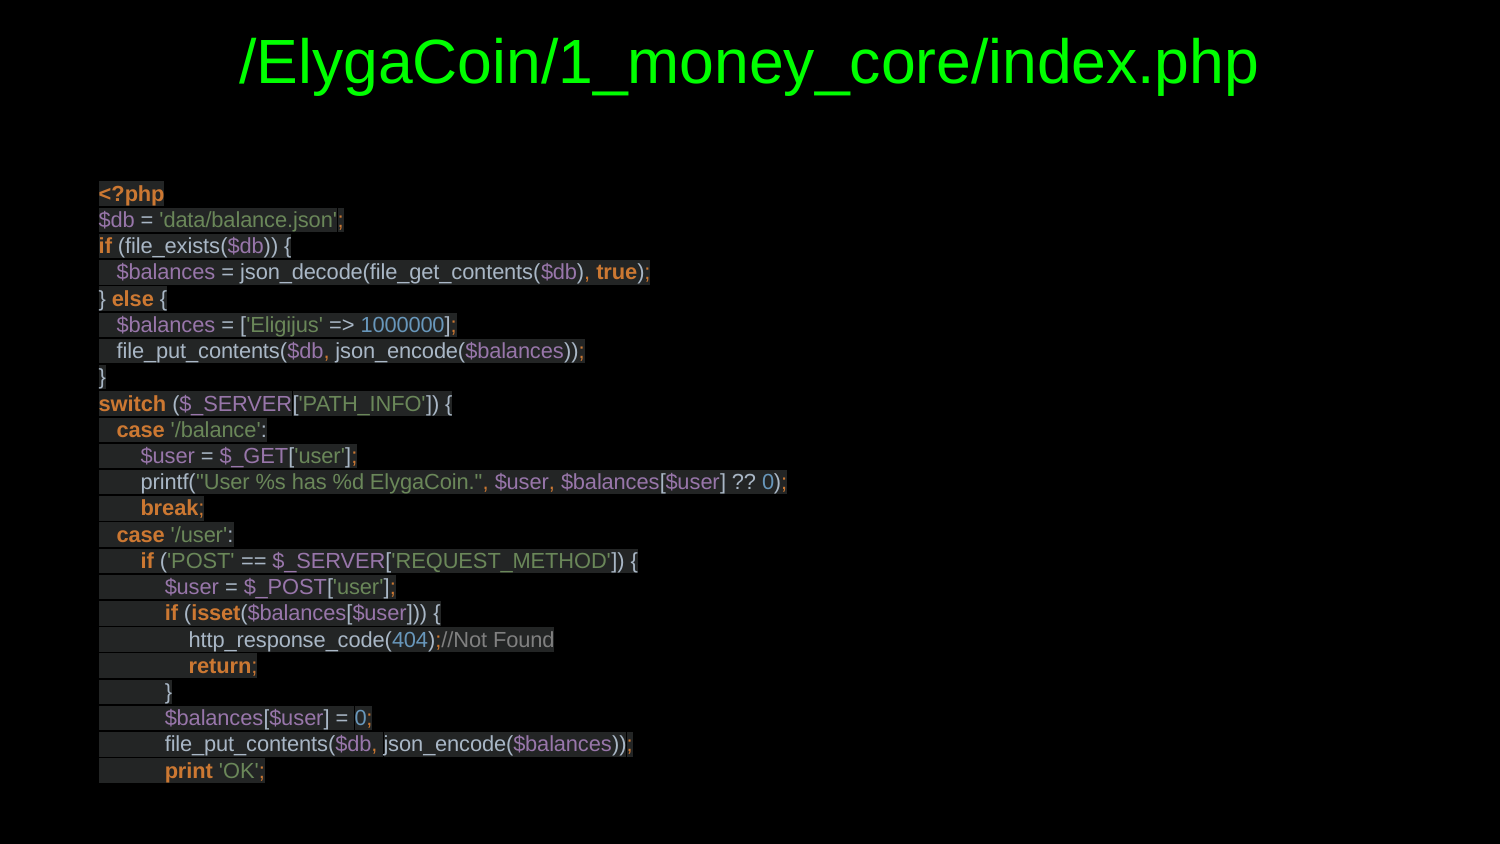

/ElygaCoin/1_money_core/index.php

<?php
$db = 'data/balance.json';
if (file_exists($db)) {
   $balances = json_decode(file_get_contents($db), true);
} else {
   $balances = ['Eligijus' => 1000000];
   file_put_contents($db, json_encode($balances));
}
switch ($_SERVER['PATH_INFO']) {
   case '/balance':
       $user = $_GET['user'];
       printf("User %s has %d ElygaCoin.", $user, $balances[$user] ?? 0);
       break;
   case '/user':
       if ('POST' == $_SERVER['REQUEST_METHOD']) {
           $user = $_POST['user'];
           if (isset($balances[$user])) {
               http_response_code(404);//Not Found
               return;
           }
           $balances[$user] = 0;
           file_put_contents($db, json_encode($balances));
           print 'OK';